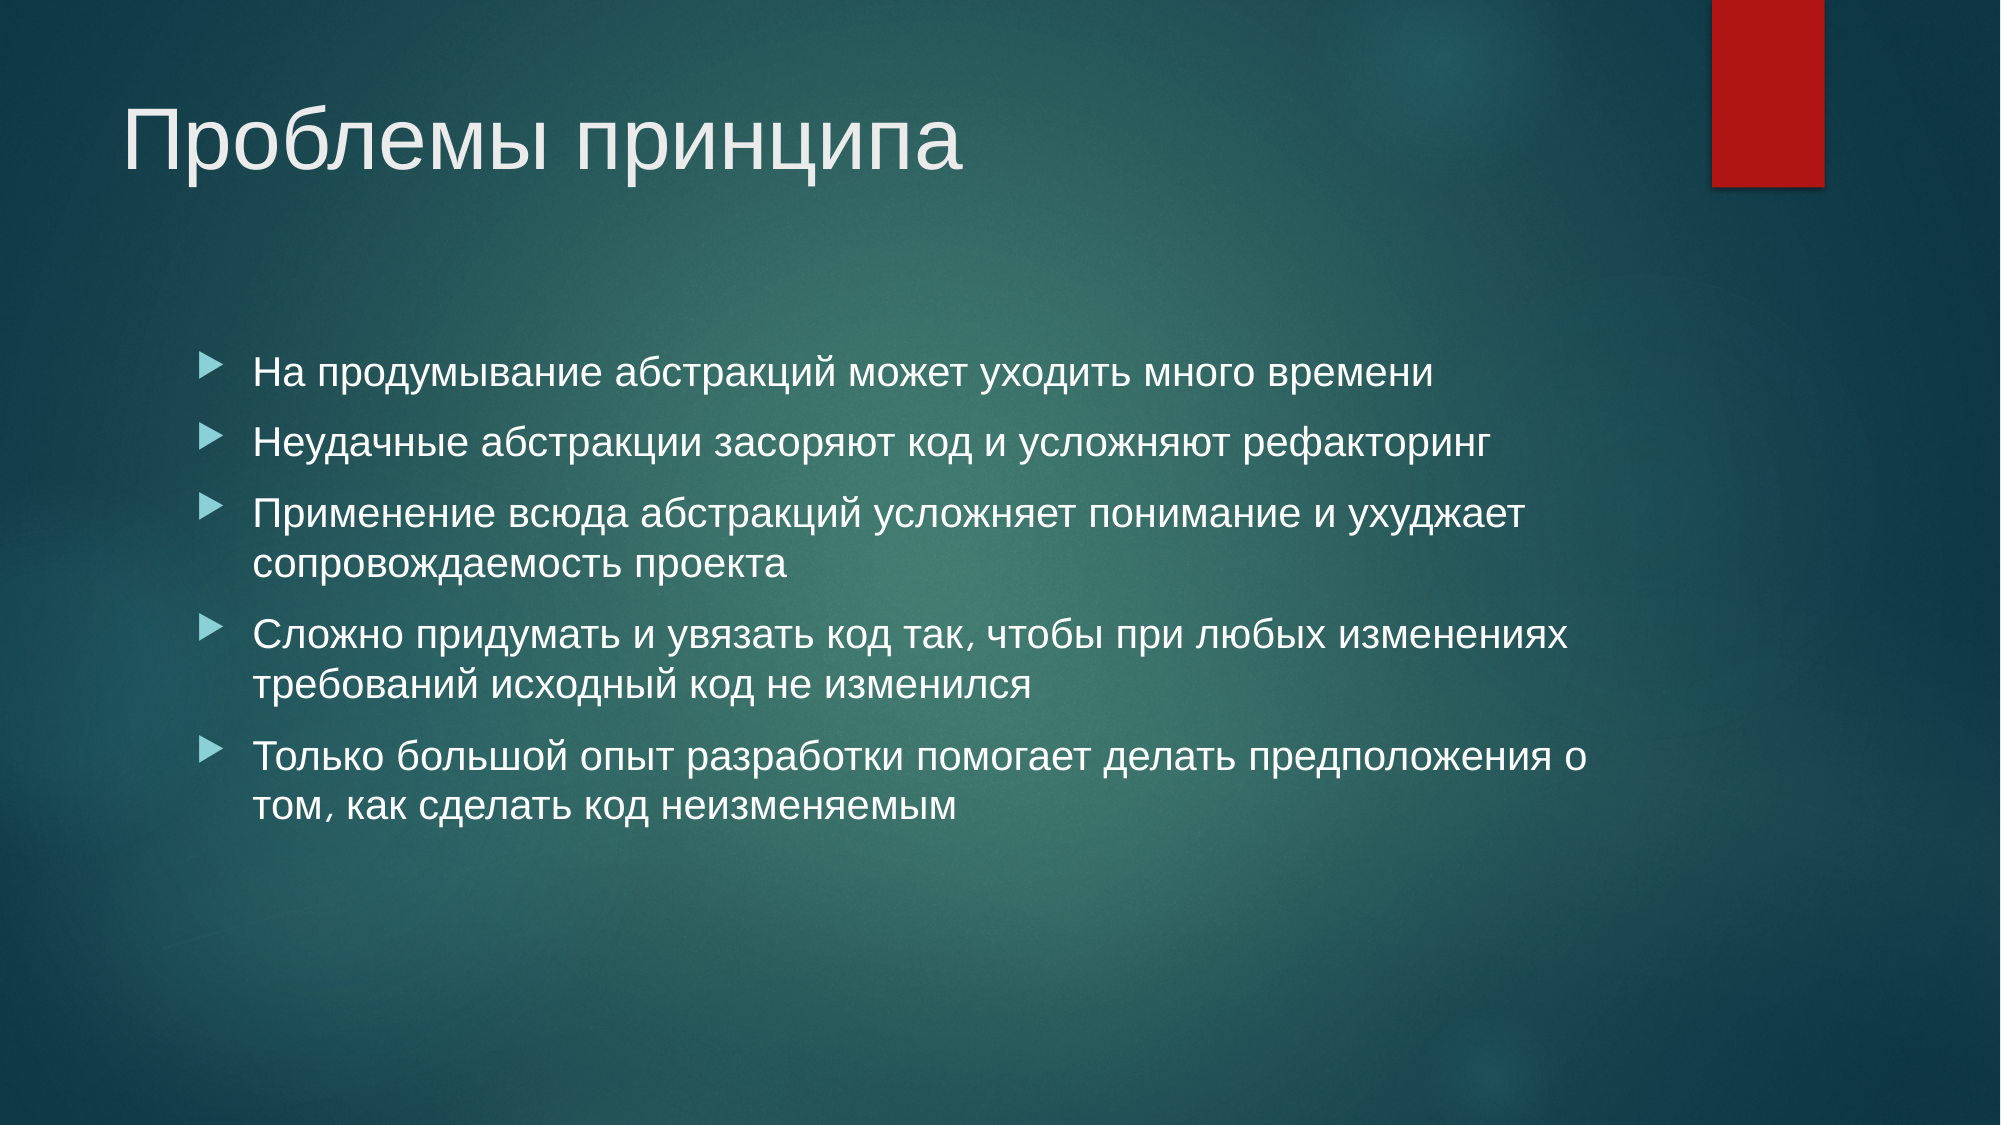

# Проблемы принципа
На продумывание абстракций может уходить много времени
Неудачные абстракции засоряют код и усложняют рефакторинг
Применение всюда абстракций усложняет понимание и ухуджает сопровождаемость проекта
Сложно придумать и увязать код так, чтобы при любых изменениях требований исходный код не изменился
Только большой опыт разработки помогает делать предположения о том, как сделать код неизменяемым